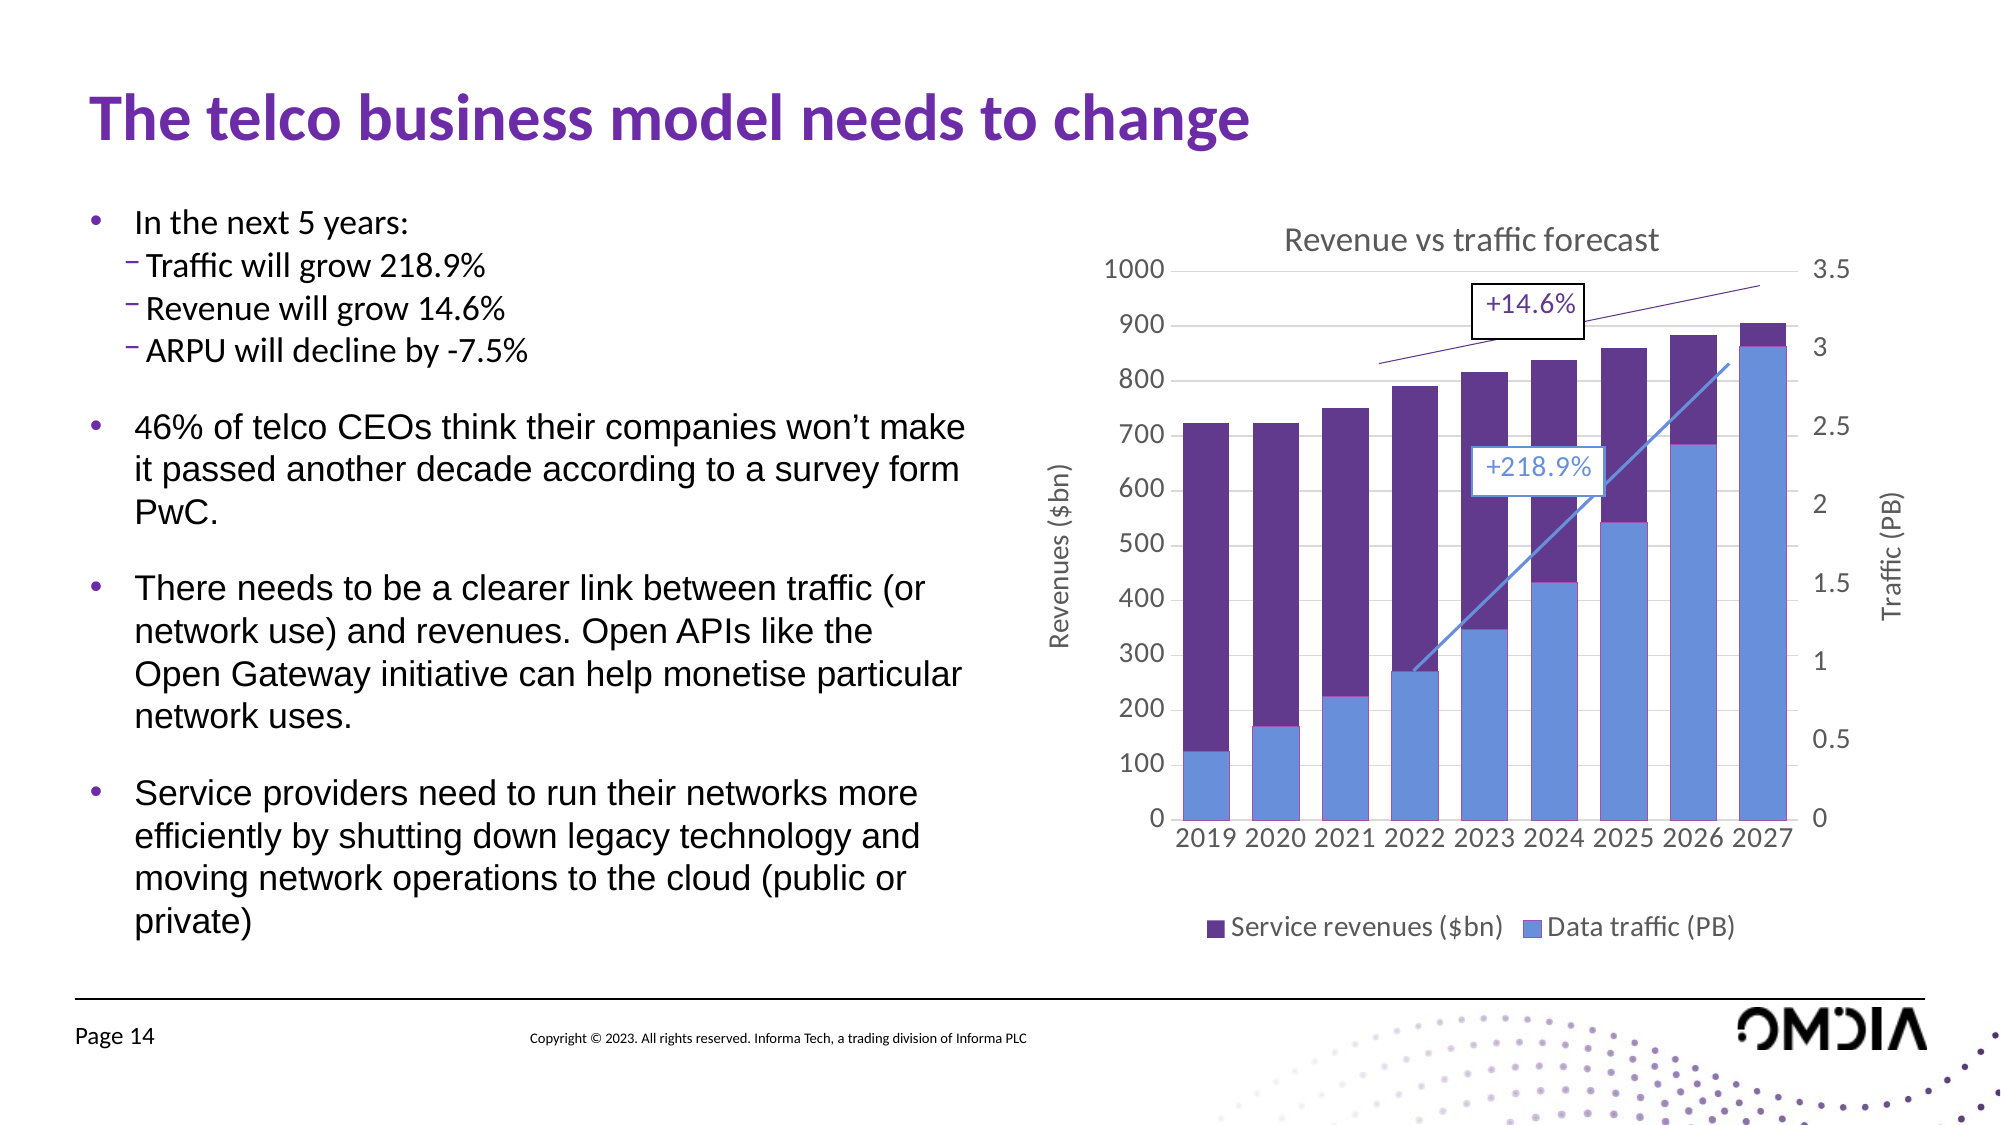

# The telco business model needs to change
In the next 5 years:
Traffic will grow 218.9%
Revenue will grow 14.6%
ARPU will decline by -7.5%
46% of telco CEOs think their companies won’t make it passed another decade according to a survey form PwC.
There needs to be a clearer link between traffic (or network use) and revenues. Open APIs like the Open Gateway initiative can help monetise particular network uses.
Service providers need to run their networks more efficiently by shutting down legacy technology and moving network operations to the cloud (public or private)

### Chart: Revenue vs traffic forecast

| Category | Service revenues ($bn) | Data traffic (PB) |
|---|---|---|
| 2019 | 724.399924054 | 0.436225407 |
| 2020 | 724.34692228 | 0.595270315 |
| 2021 | 750.514345167 | 0.787126711 |
| 2022 | 790.966264445 | 0.948197567 |
| 2023 | 816.042264165 | 1.215564558 |
| 2024 | 839.068093862 | 1.516551921 |
| 2025 | 860.988893717 | 1.901207967 |
| 2026 | 883.29089443 | 2.39331352 |
| 2027 | 906.60853946 | 3.023795963 |
Page 14